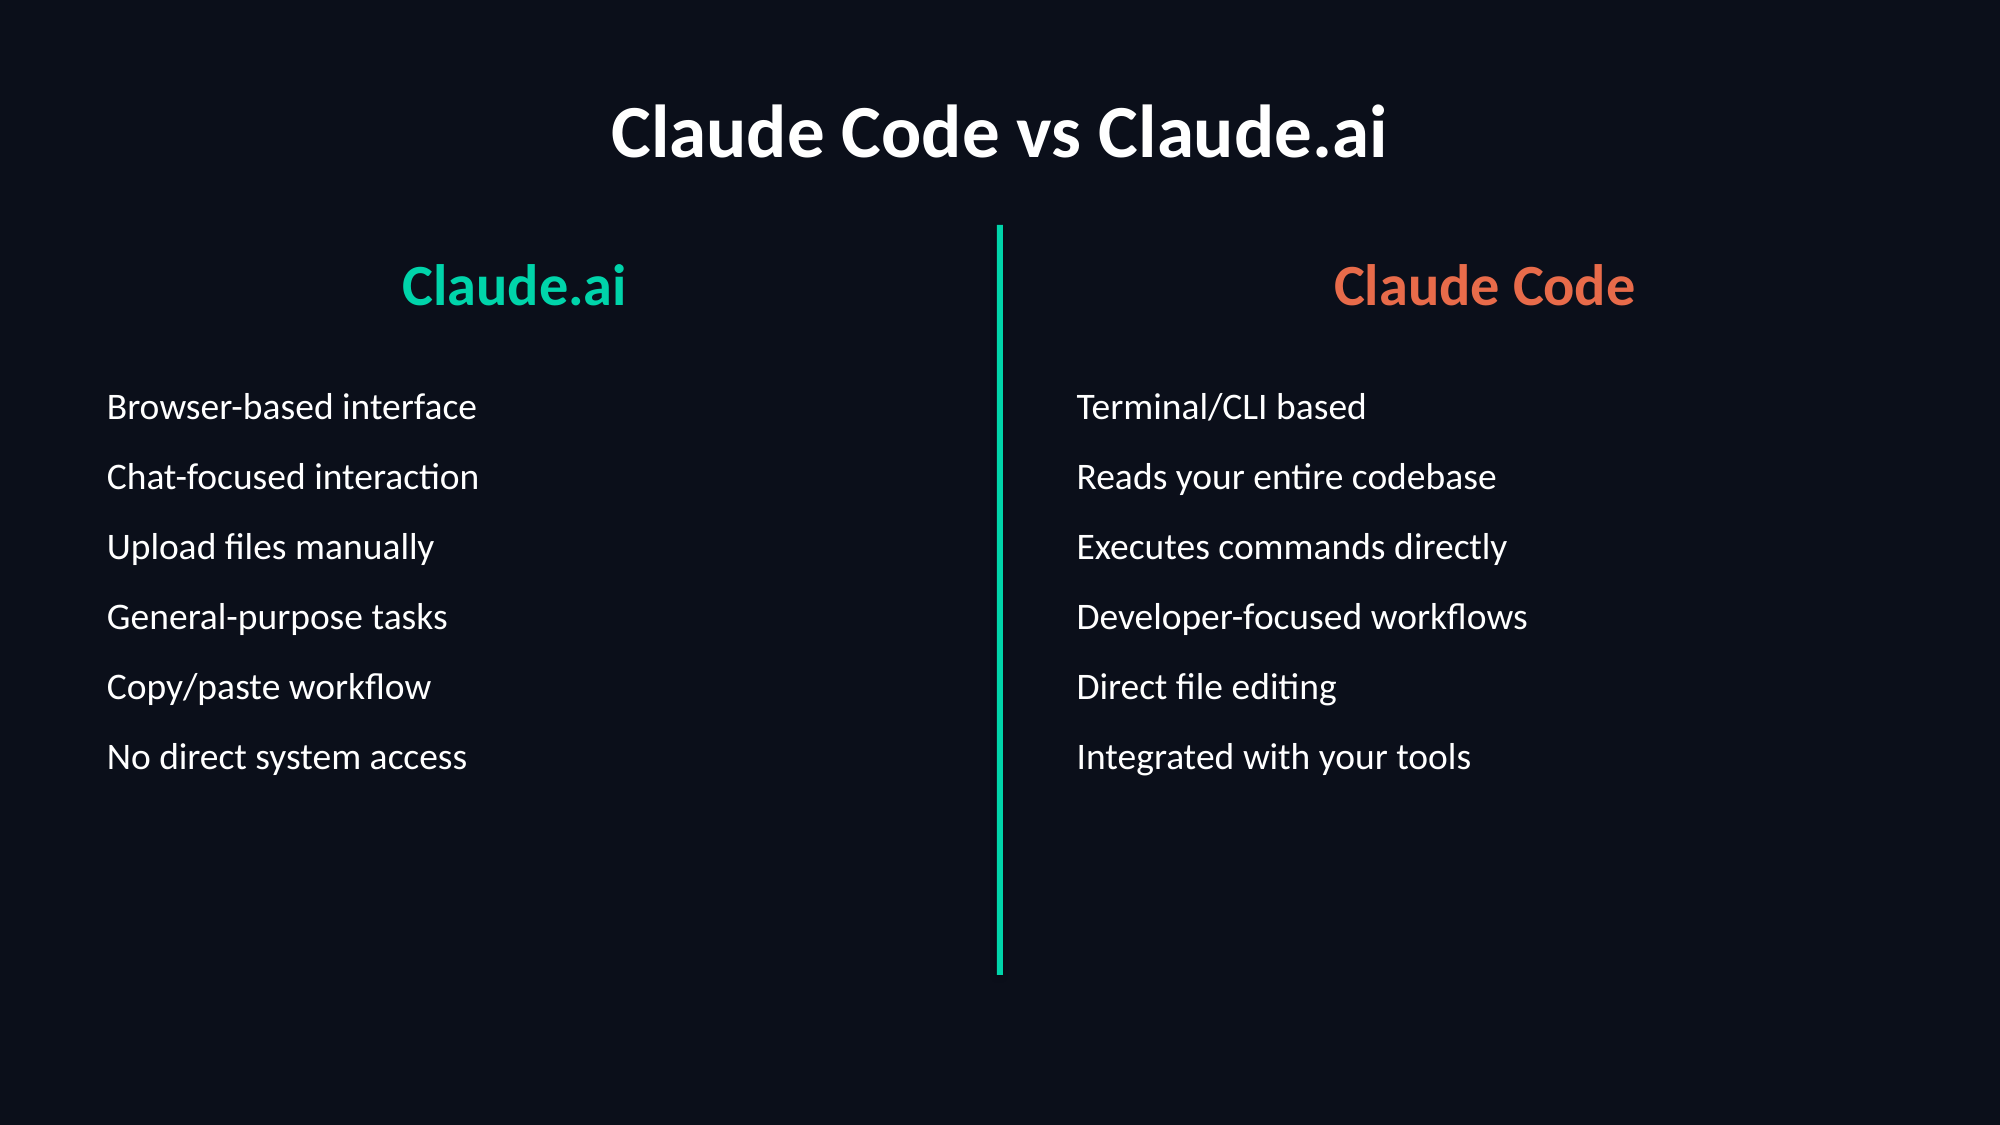

Claude Code vs Claude.ai

Claude.ai
Claude Code
  Browser-based interface
  Chat-focused interaction
  Upload files manually
  General-purpose tasks
  Copy/paste workflow
  No direct system access
  Terminal/CLI based
  Reads your entire codebase
  Executes commands directly
  Developer-focused workflows
  Direct file editing
  Integrated with your tools